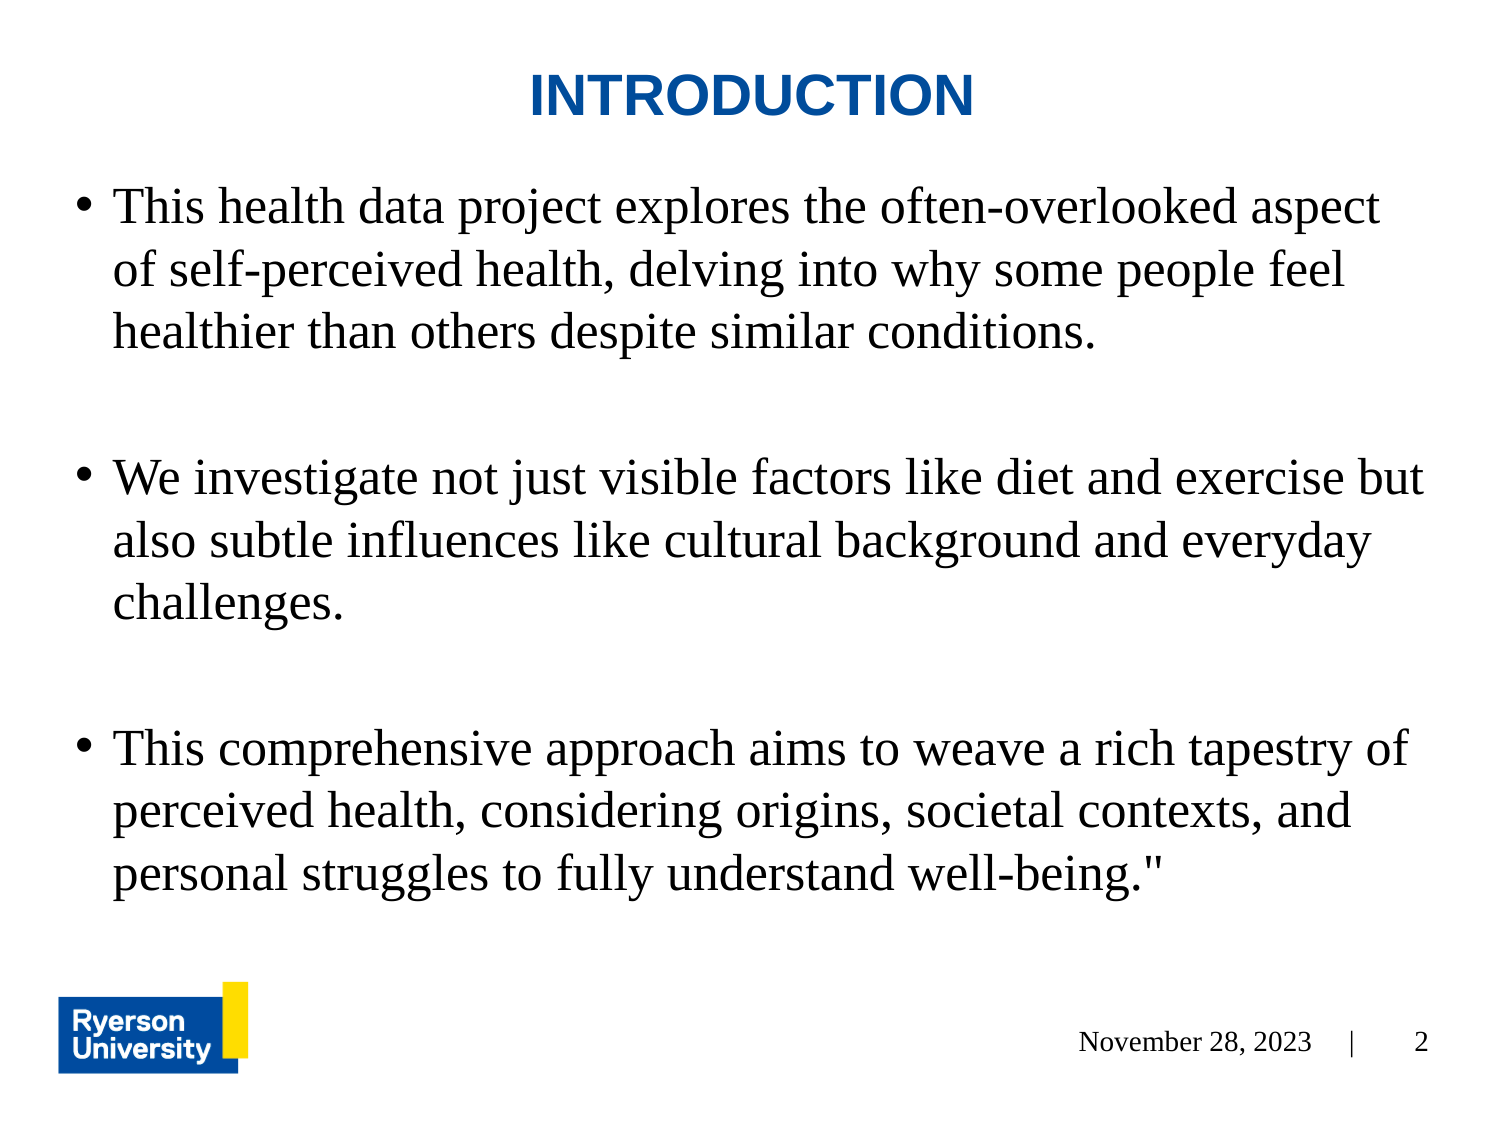

# INTRODUCTION
This health data project explores the often-overlooked aspect of self-perceived health, delving into why some people feel healthier than others despite similar conditions.

We investigate not just visible factors like diet and exercise but also subtle influences like cultural background and everyday challenges.

This comprehensive approach aims to weave a rich tapestry of perceived health, considering origins, societal contexts, and personal struggles to fully understand well-being."
November 28, 2023     |
2